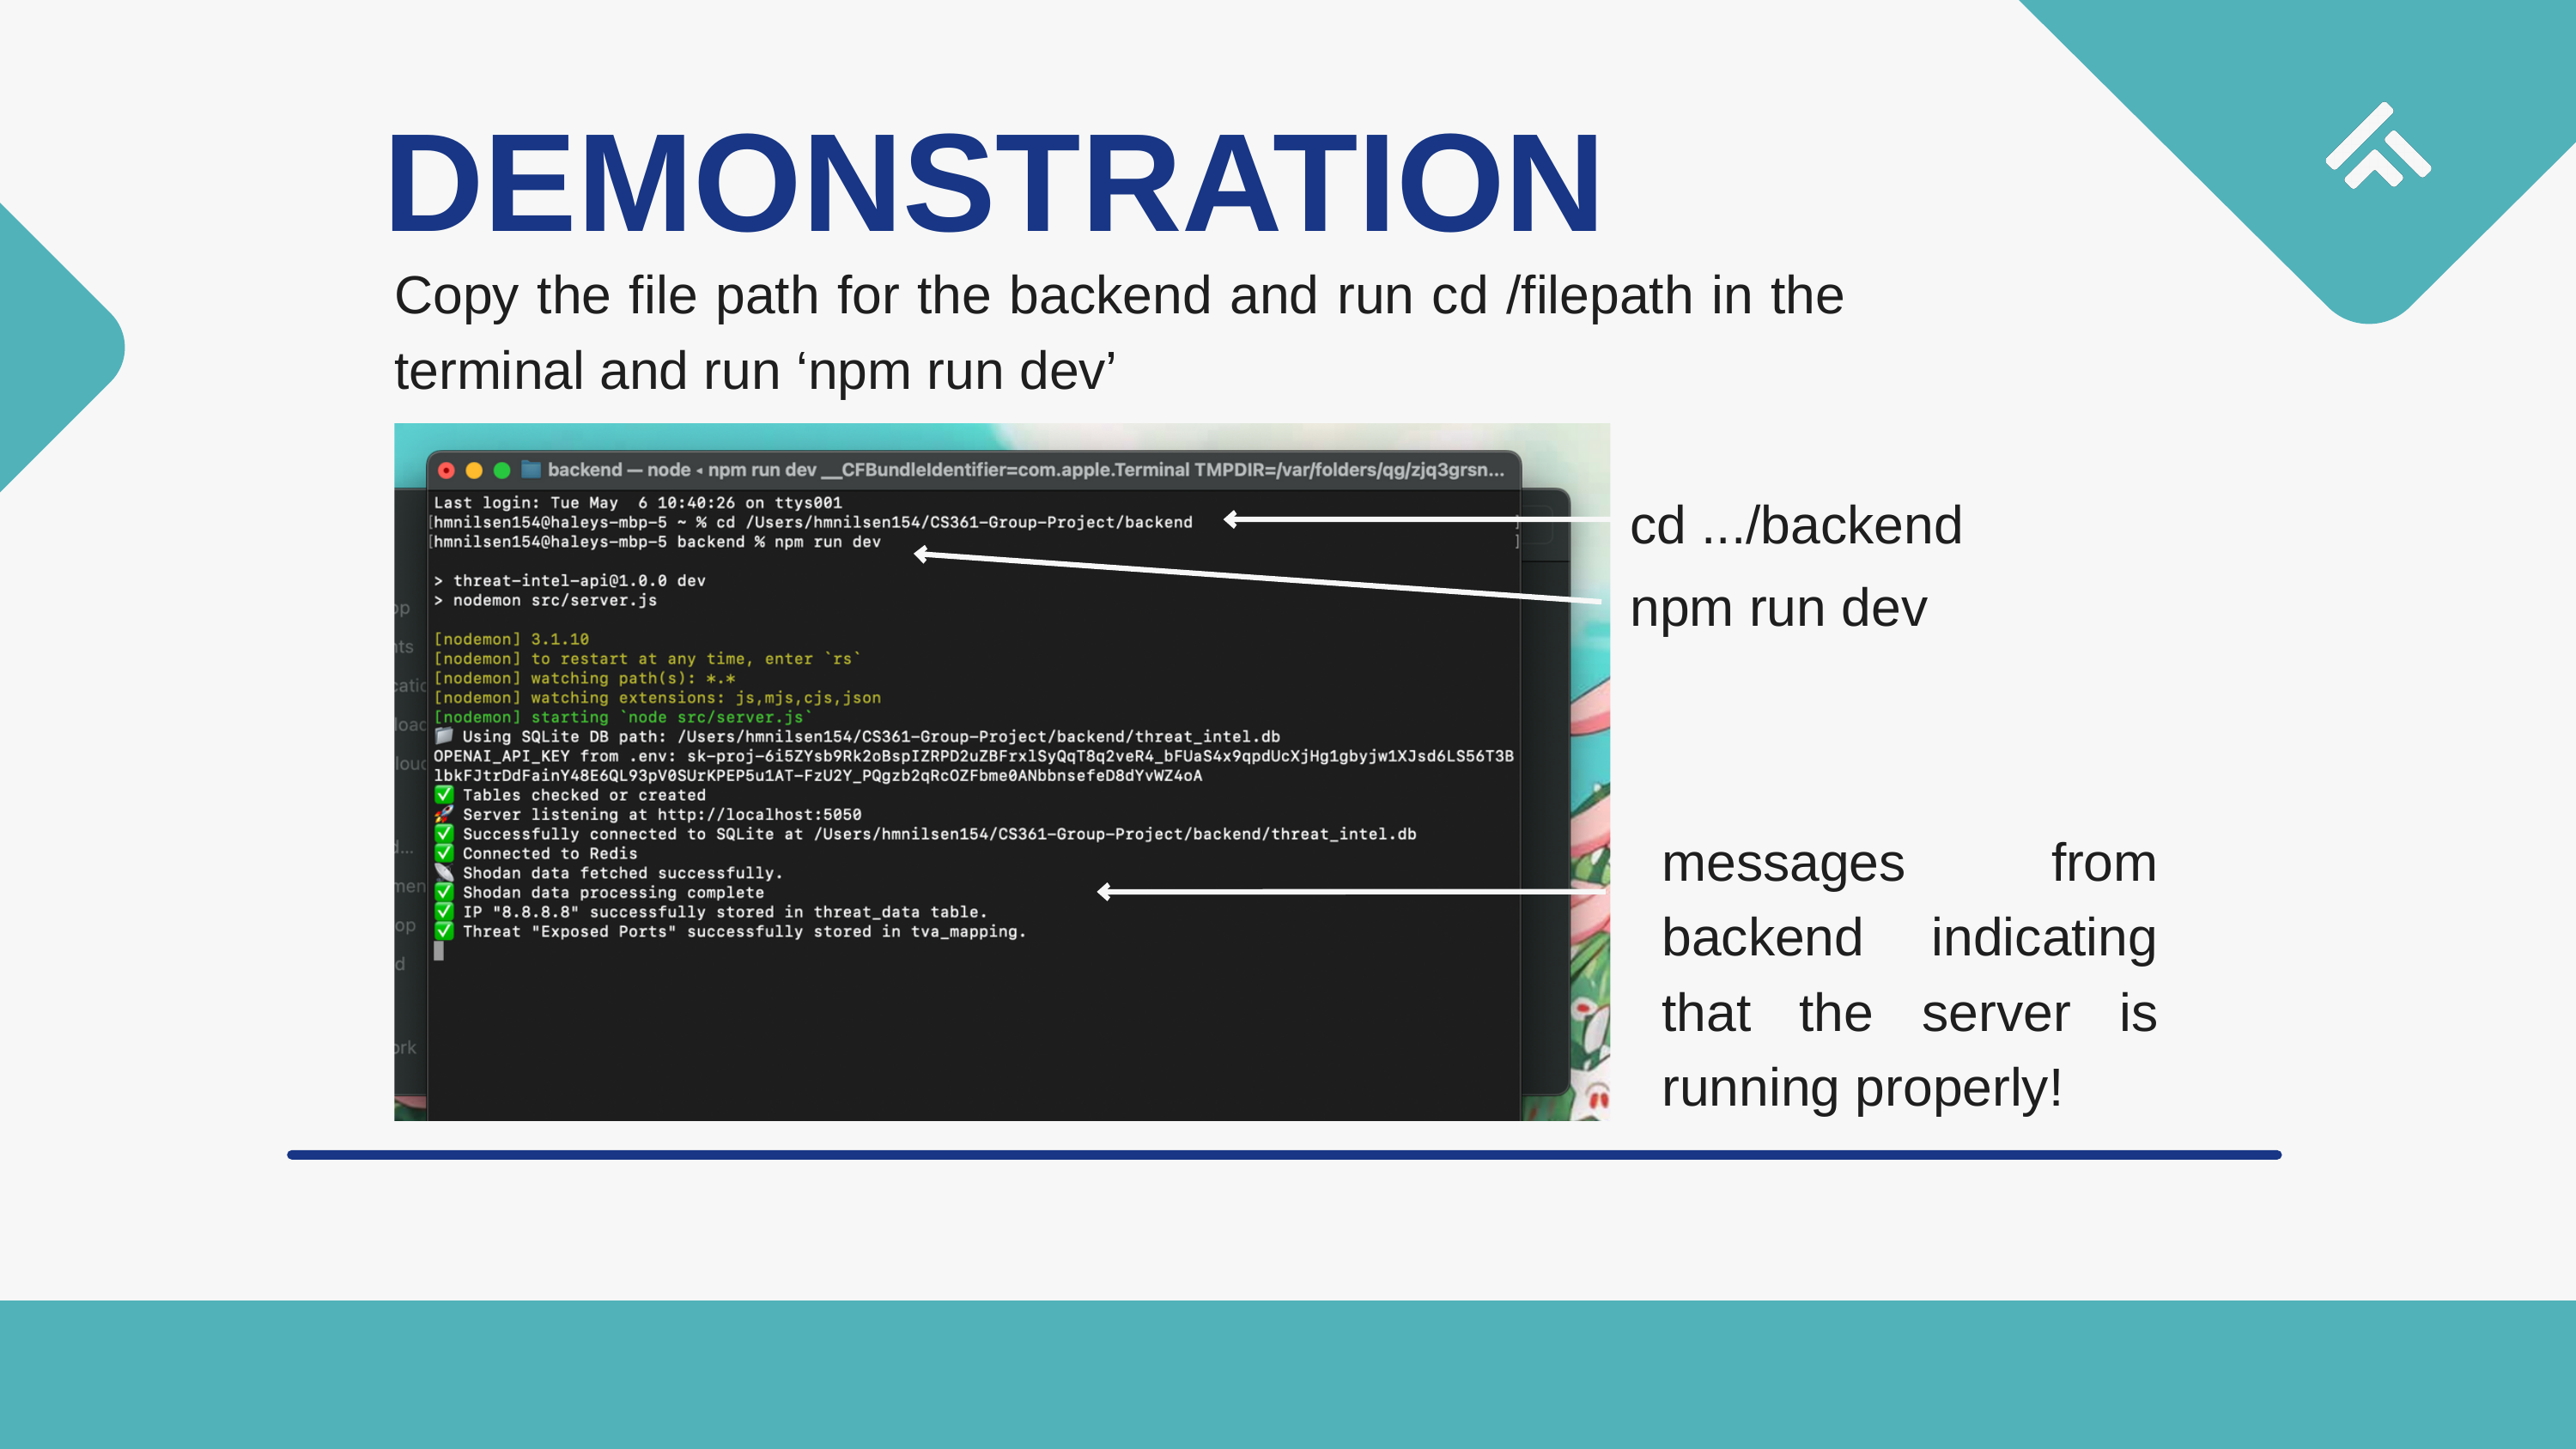

DEMONSTRATION
Copy the file path for the backend and run cd /filepath in the terminal and run ‘npm run dev’

cd .../backend

npm run dev
messages from backend indicating that the server is running properly!